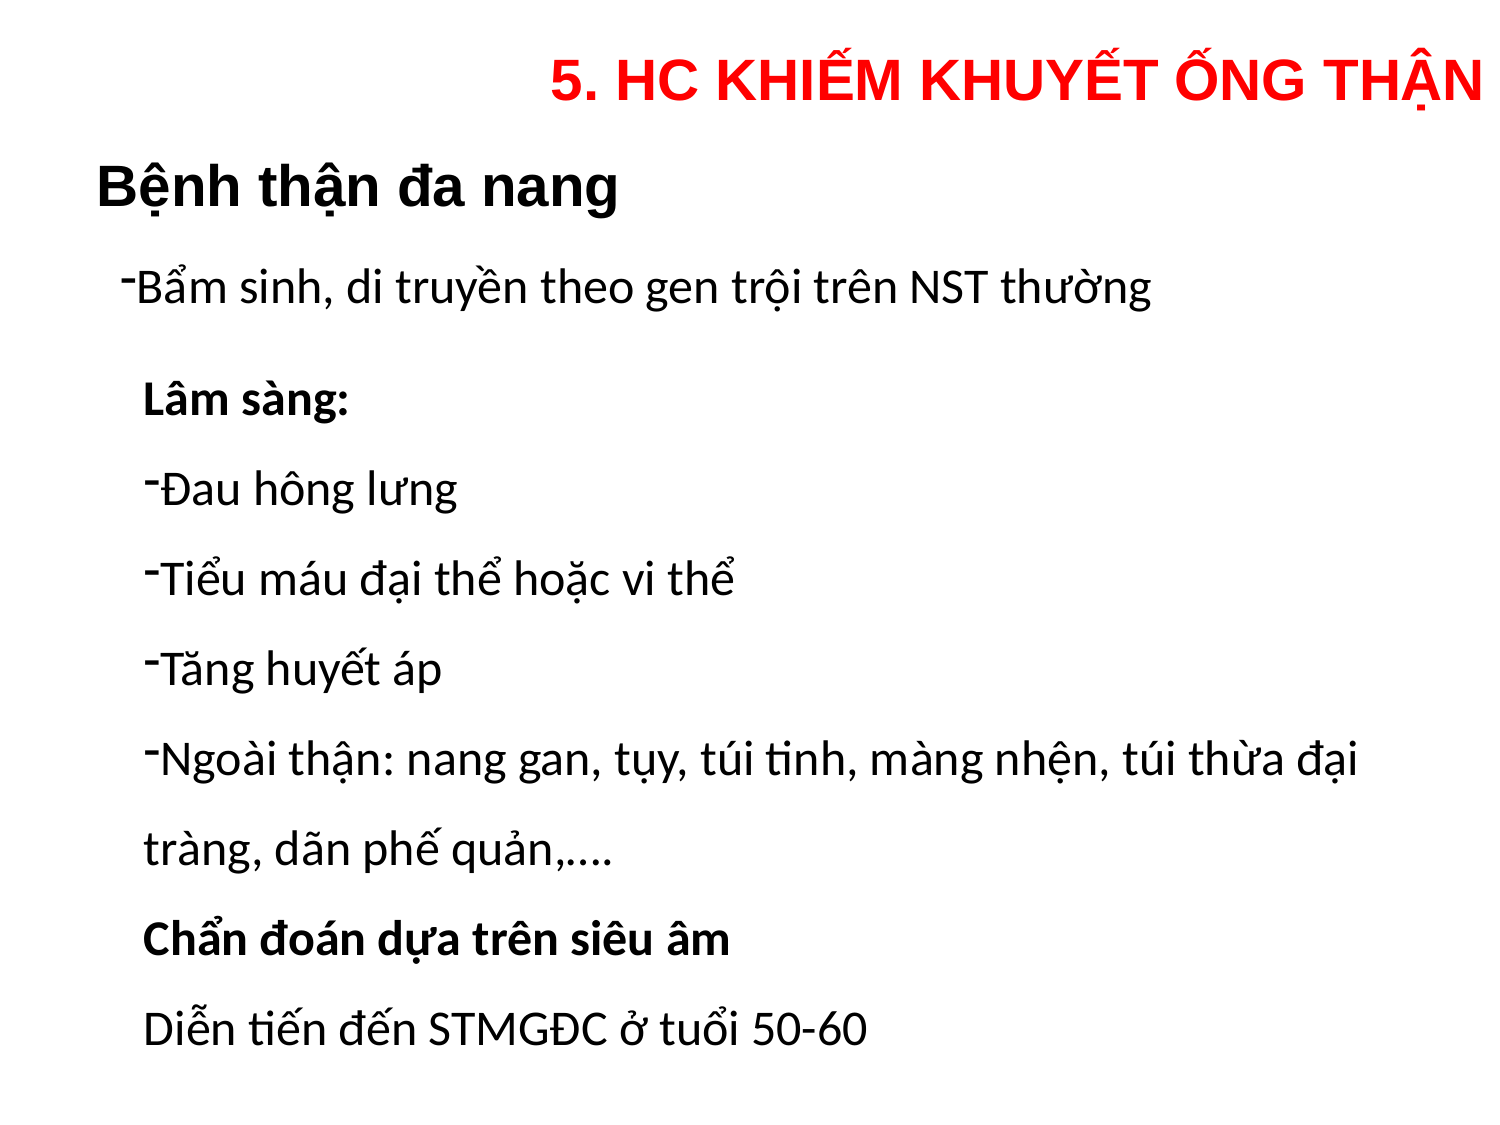

5. HC KHIẾM KHUYẾT ỐNG THẬN
Bệnh thận đa nang
Bẩm sinh, di truyền theo gen trội trên NST thường
Lâm sàng:
Đau hông lưng
Tiểu máu đại thể hoặc vi thể
Tăng huyết áp
Ngoài thận: nang gan, tụy, túi tinh, màng nhện, túi thừa đại tràng, dãn phế quản,….
Chẩn đoán dựa trên siêu âm
Diễn tiến đến STMGĐC ở tuổi 50-60